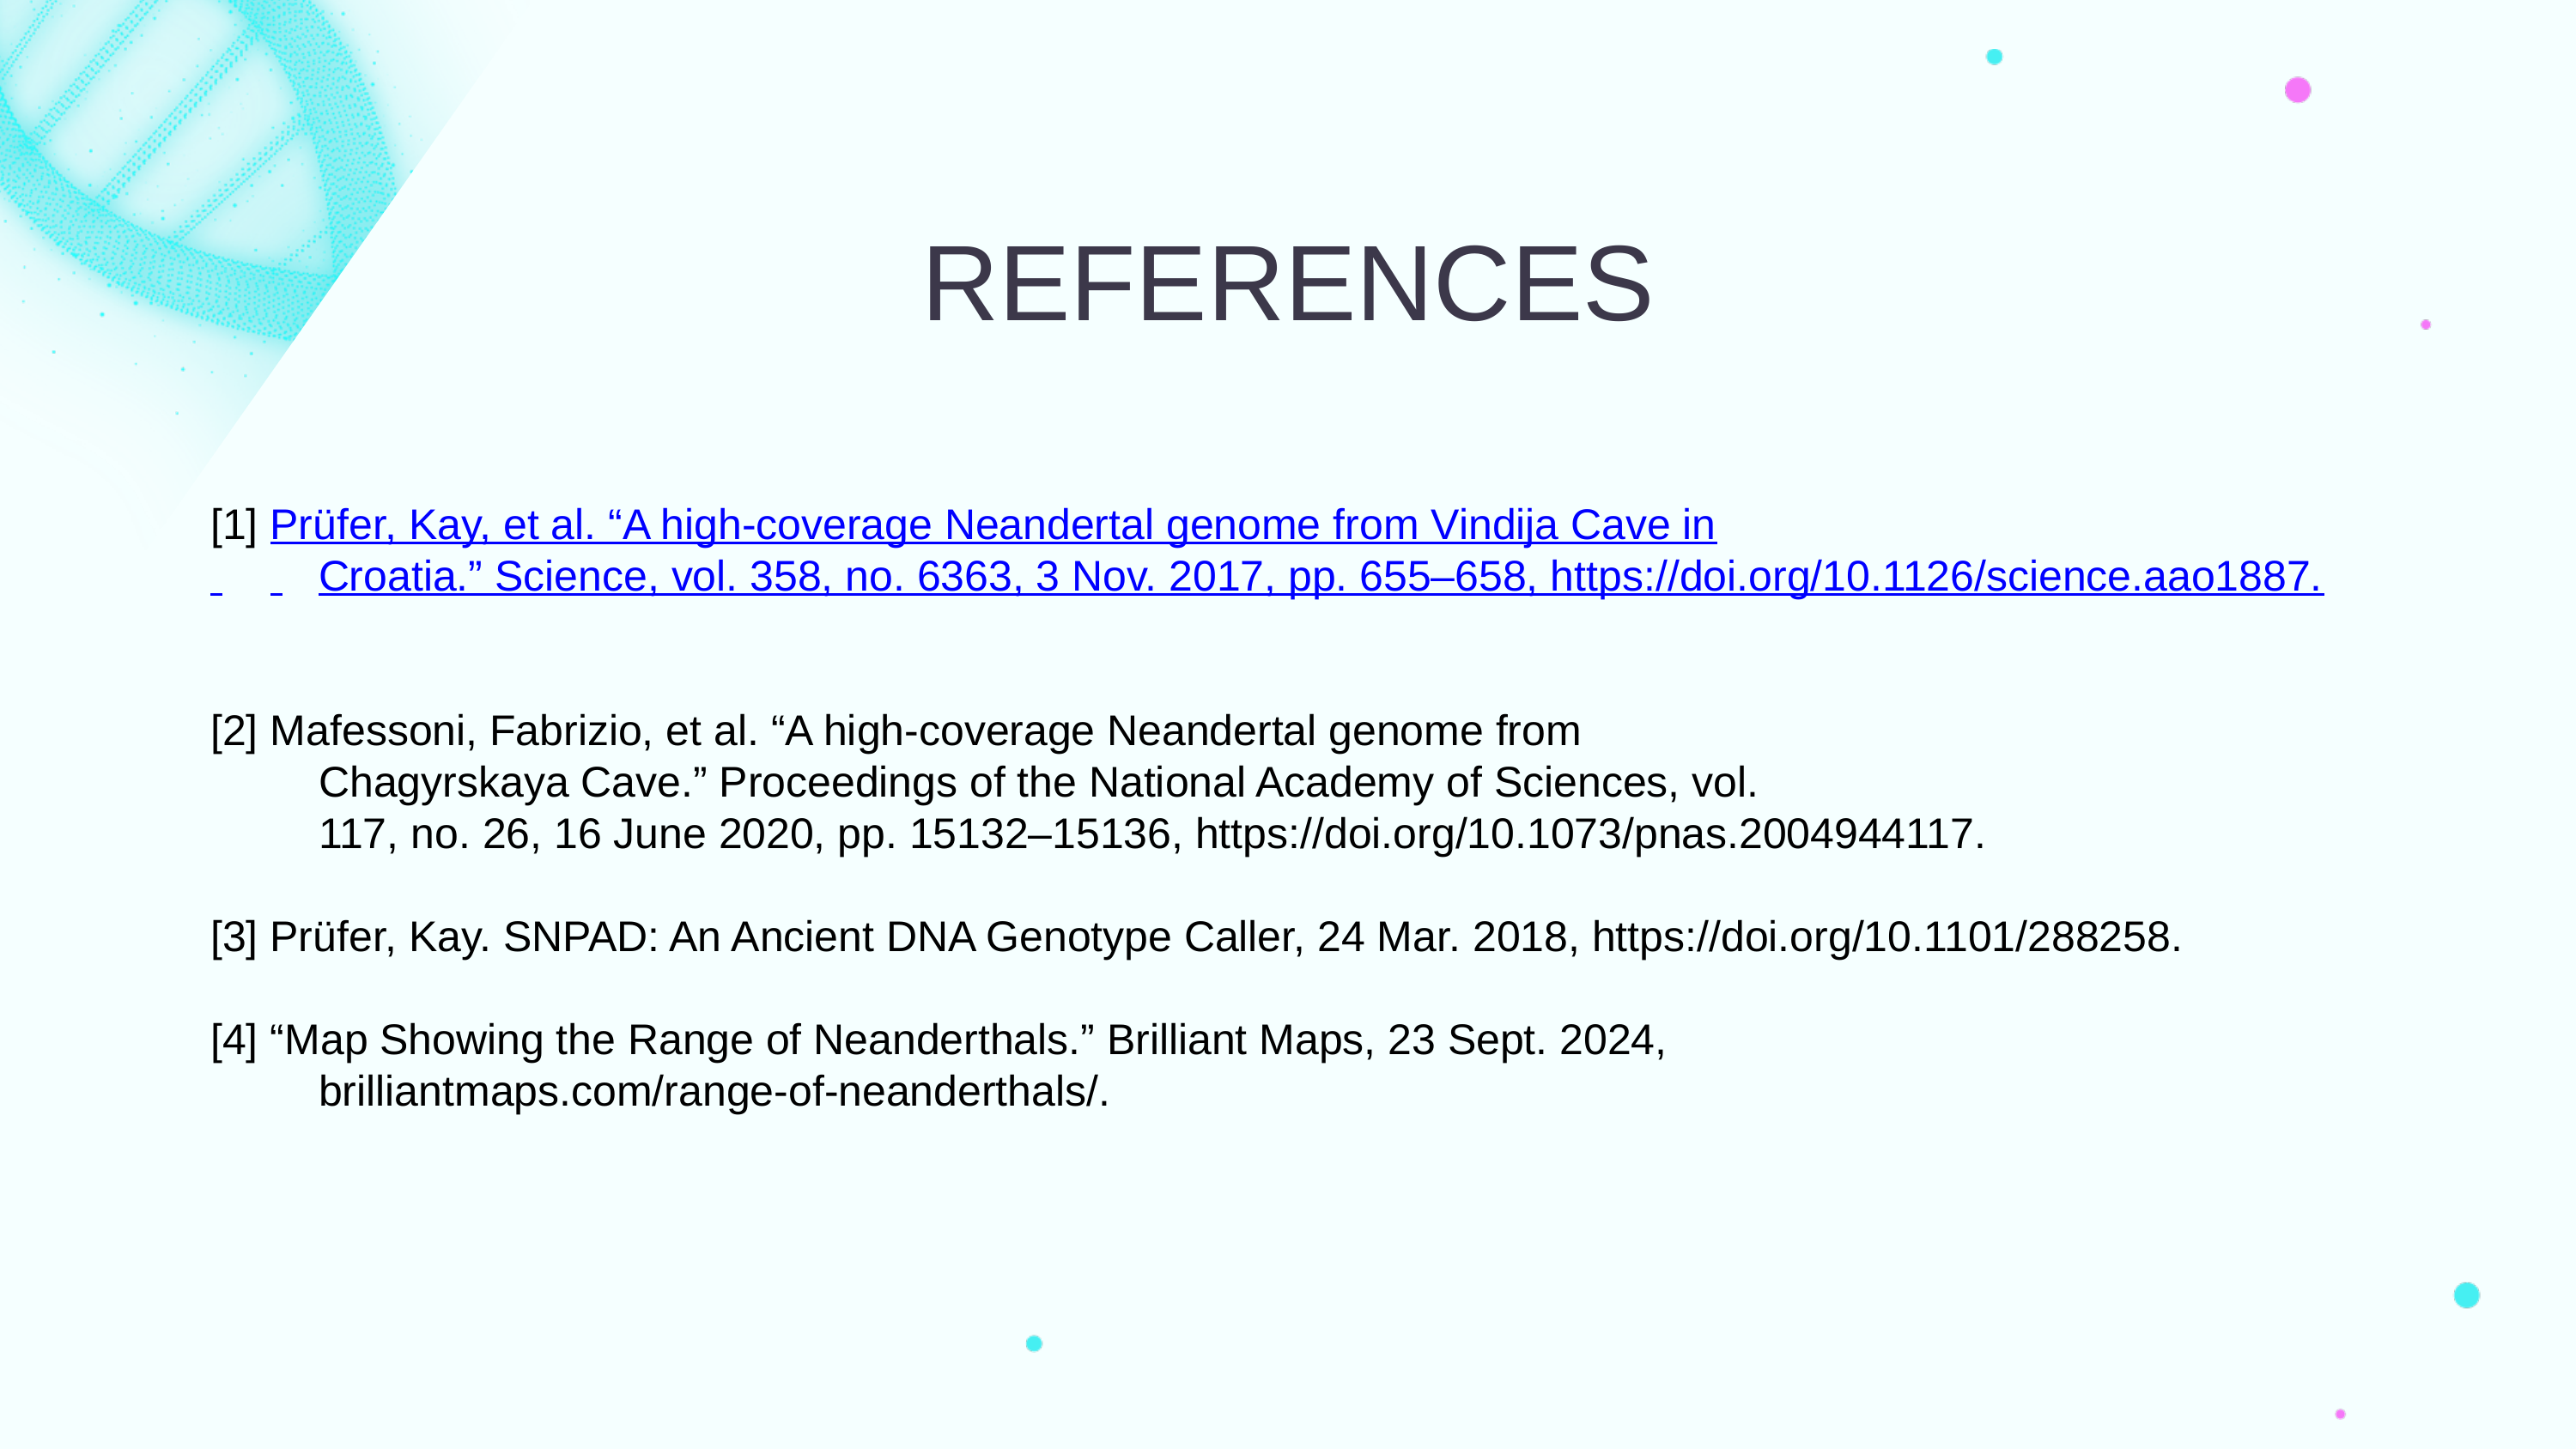

REFERENCES

[1] Prüfer, Kay, et al. “A high-coverage Neandertal genome from Vindija Cave in
         Croatia.” Science, vol. 358, no. 6363, 3 Nov. 2017, pp. 655–658, https://doi.org/10.1126/science.aao1887.

[2] Mafessoni, Fabrizio, et al. “A high-coverage Neandertal genome from
         Chagyrskaya Cave.” Proceedings of the National Academy of Sciences, vol.
         117, no. 26, 16 June 2020, pp. 15132–15136, https://doi.org/10.1073/pnas.2004944117.

[3] Prüfer, Kay. SNPAD: An Ancient DNA Genotype Caller, 24 Mar. 2018, https://doi.org/10.1101/288258.

[4] “Map Showing the Range of Neanderthals.” Brilliant Maps, 23 Sept. 2024,
         brilliantmaps.com/range-of-neanderthals/.